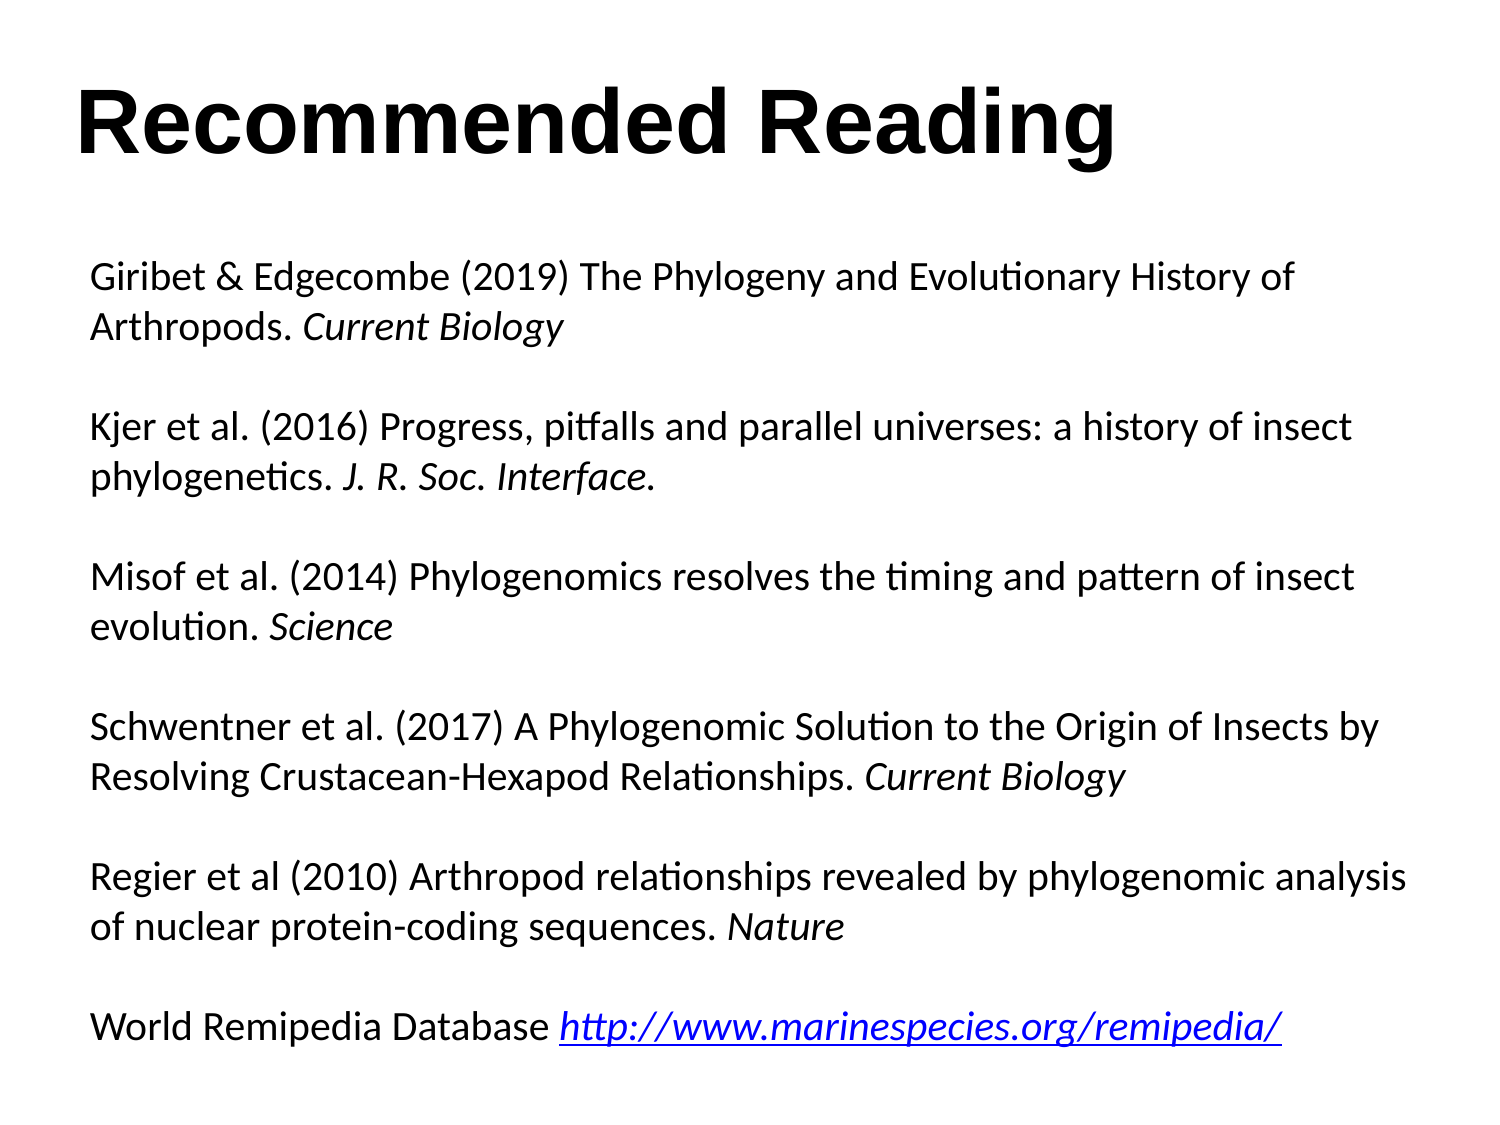

Recommended Reading
Giribet & Edgecombe (2019) The Phylogeny and Evolutionary History of Arthropods. Current Biology

Kjer et al. (2016) Progress, pitfalls and parallel universes: a history of insect phylogenetics. J. R. Soc. Interface.

Misof et al. (2014) Phylogenomics resolves the timing and pattern of insect evolution. Science

Schwentner et al. (2017) A Phylogenomic Solution to the Origin of Insects by Resolving Crustacean-Hexapod Relationships. Current Biology

Regier et al (2010) Arthropod relationships revealed by phylogenomic analysis of nuclear protein-coding sequences. Nature

World Remipedia Database http://www.marinespecies.org/remipedia/